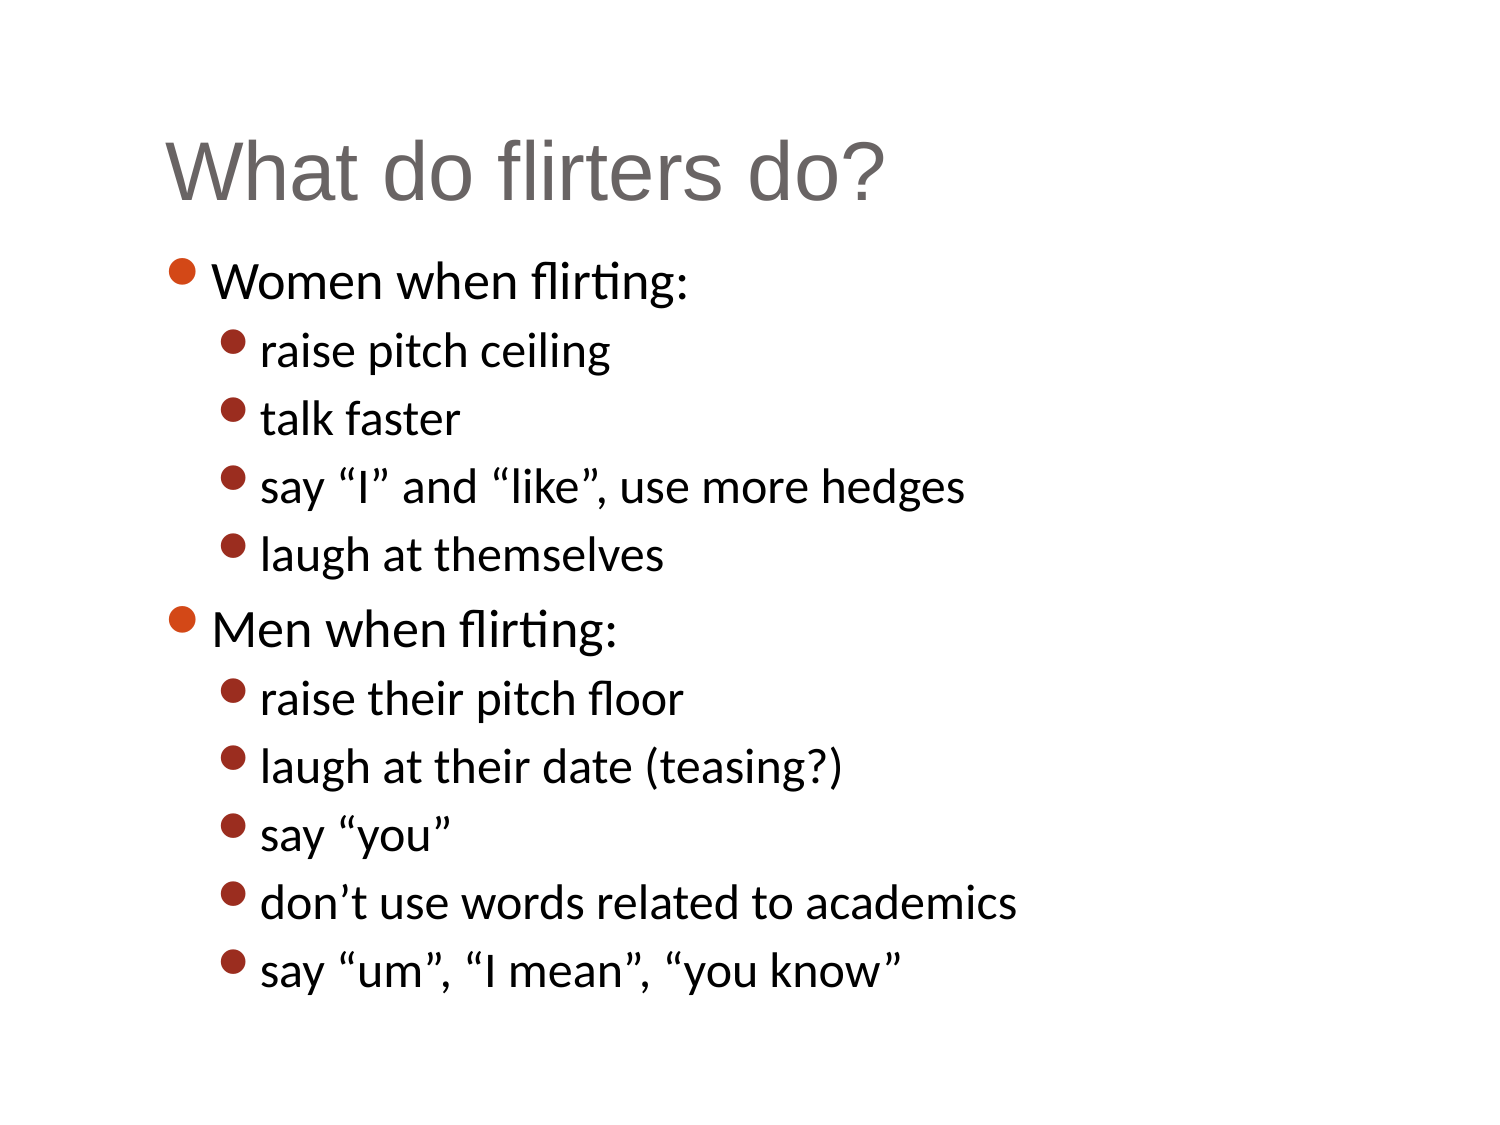

# What do flirters do?
Women when flirting:
raise pitch ceiling
talk faster
say “I” and “like”, use more hedges
laugh at themselves
Men when flirting:
raise their pitch floor
laugh at their date (teasing?)
say “you”
don’t use words related to academics
say “um”, “I mean”, “you know”